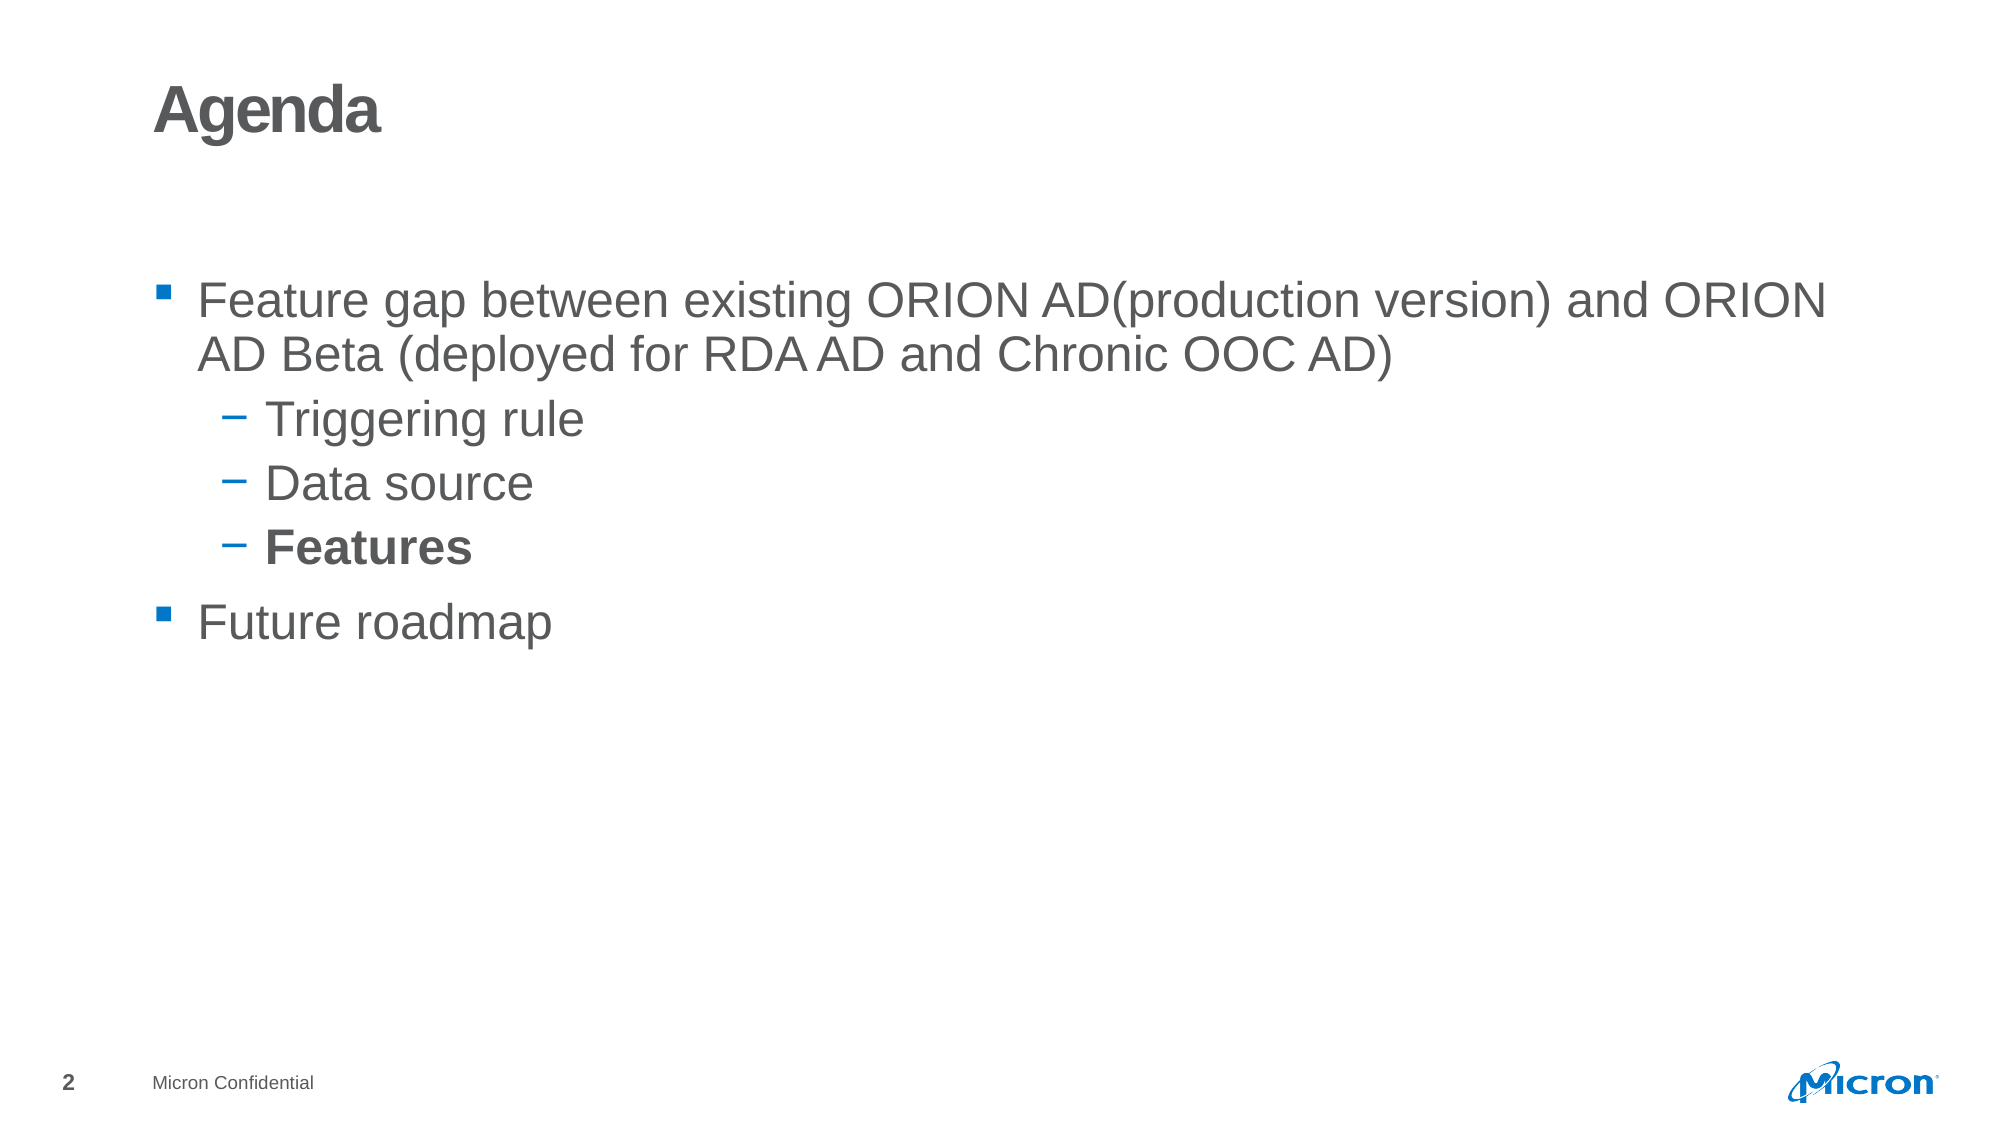

# Agenda

Feature gap between existing ORION AD(production version) and ORION AD Beta (deployed for RDA AD and Chronic OOC AD)
Triggering rule
Data source
Features
Future roadmap
Micron Confidential
2